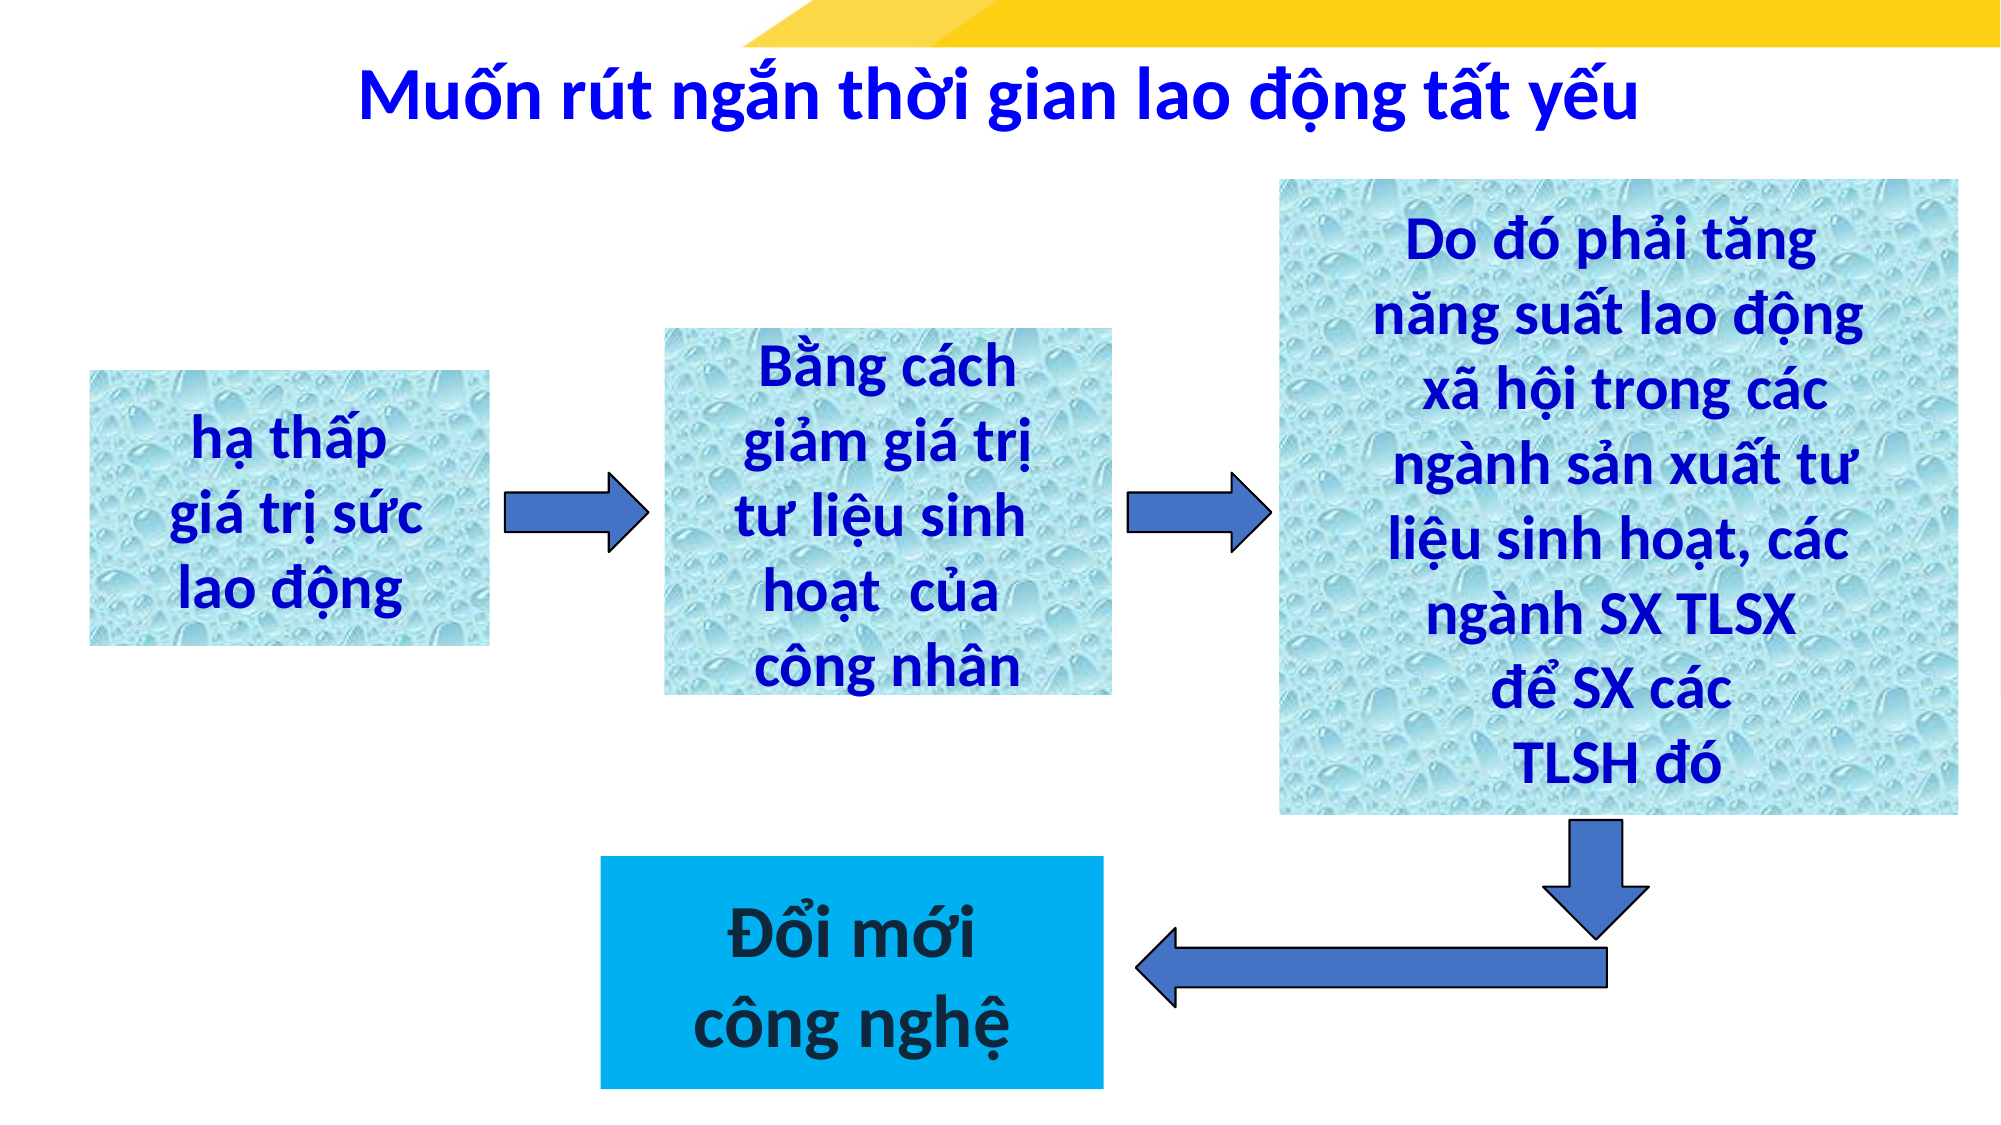

Muốn rút ngắn thời gian lao động tất yếu
Do đó phải tăng
năng suất lao động
 xã hội trong các
 ngành sản xuất tư
 liệu sinh hoạt, các
ngành SX TLSX
để SX các
TLSH đó
Bằng cách
 giảm giá trị
tư liệu sinh
hoạt  của
công nhân
hạ thấp
 giá trị sức
 lao động

Đổi mới
công nghệ